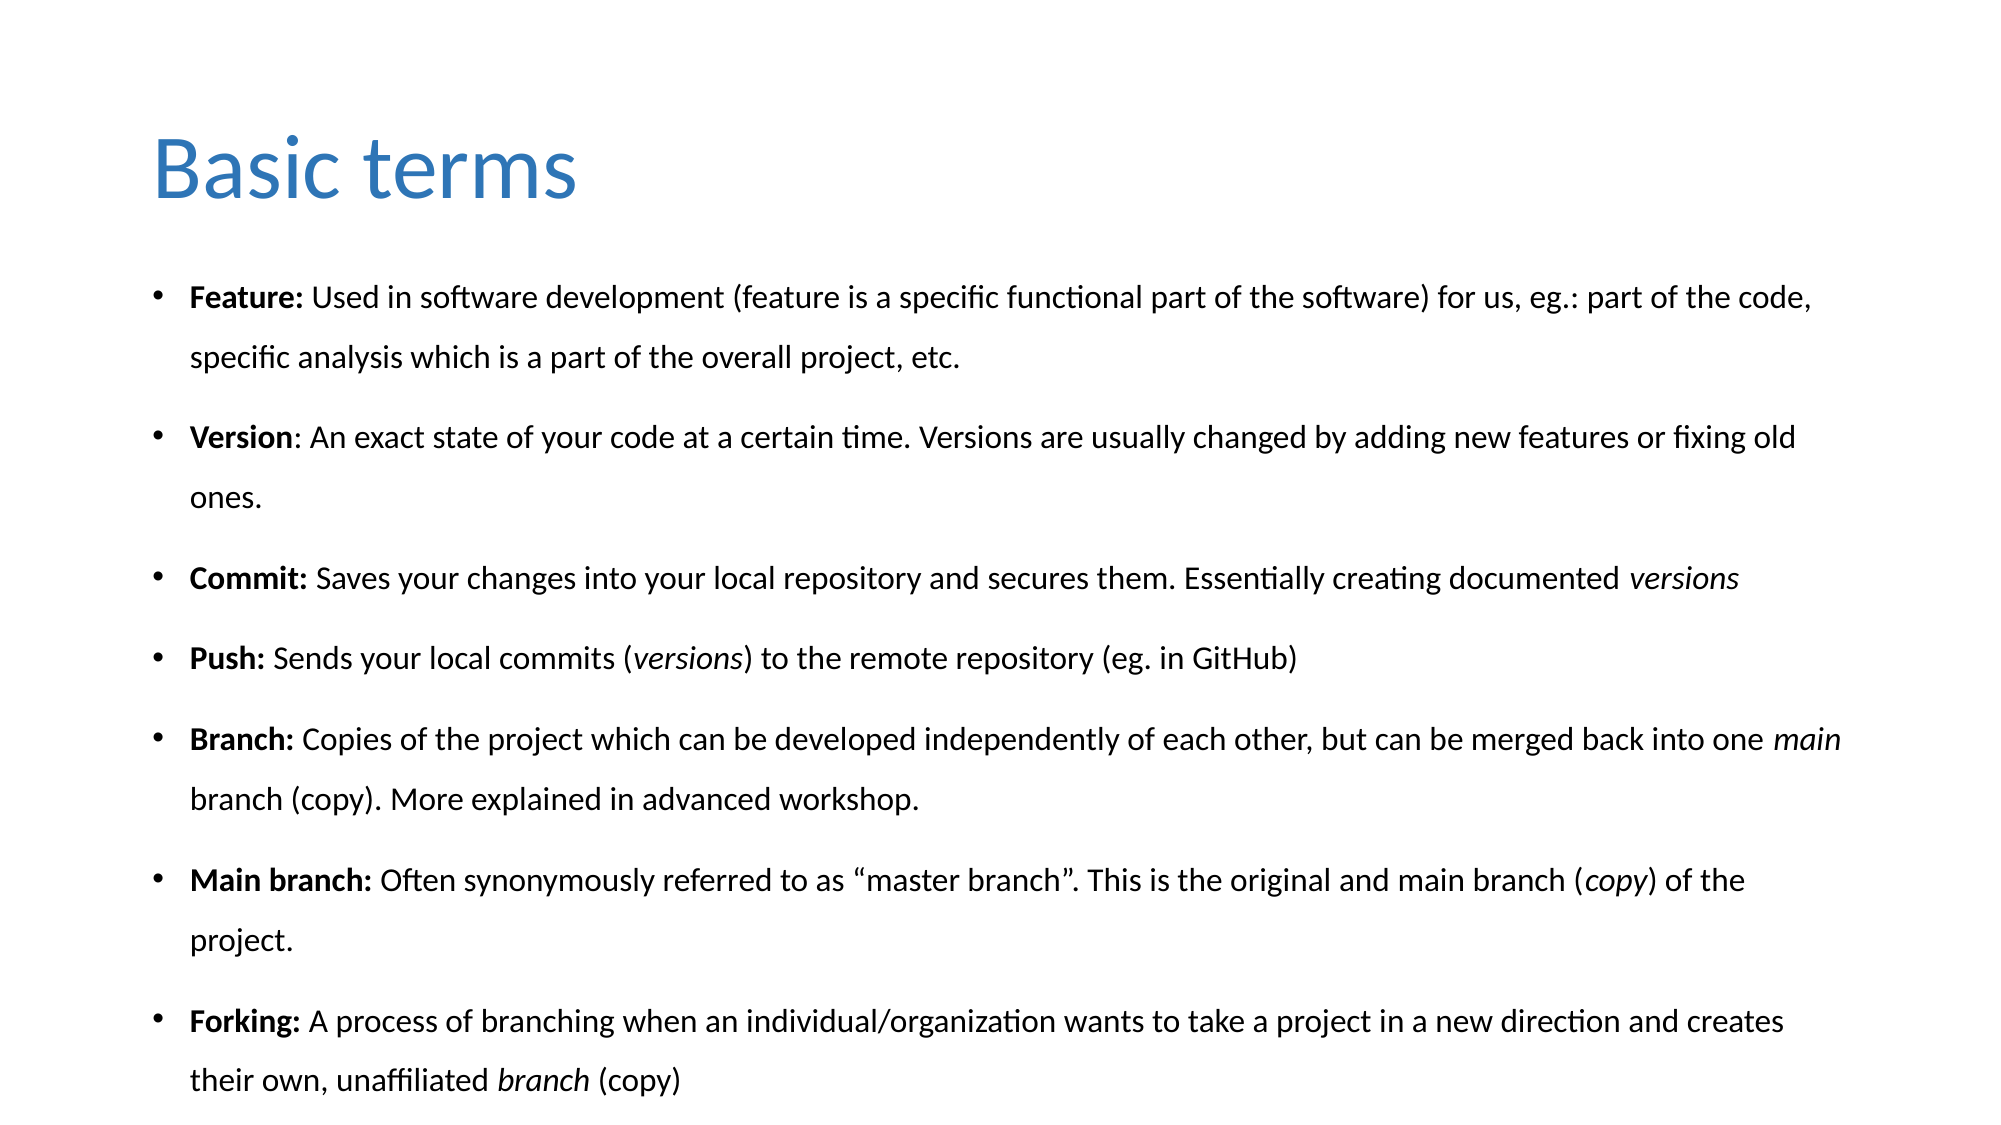

# Basic terms
Feature: Used in software development (feature is a specific functional part of the software) for us, eg.: part of the code, specific analysis which is a part of the overall project, etc.
Version: An exact state of your code at a certain time. Versions are usually changed by adding new features or fixing old ones.
Commit: Saves your changes into your local repository and secures them. Essentially creating documented versions
Push: Sends your local commits (versions) to the remote repository (eg. in GitHub)
Branch: Copies of the project which can be developed independently of each other, but can be merged back into one main branch (copy). More explained in advanced workshop.
Main branch: Often synonymously referred to as “master branch”. This is the original and main branch (copy) of the project.
Forking: A process of branching when an individual/organization wants to take a project in a new direction and creates their own, unaffiliated branch (copy)